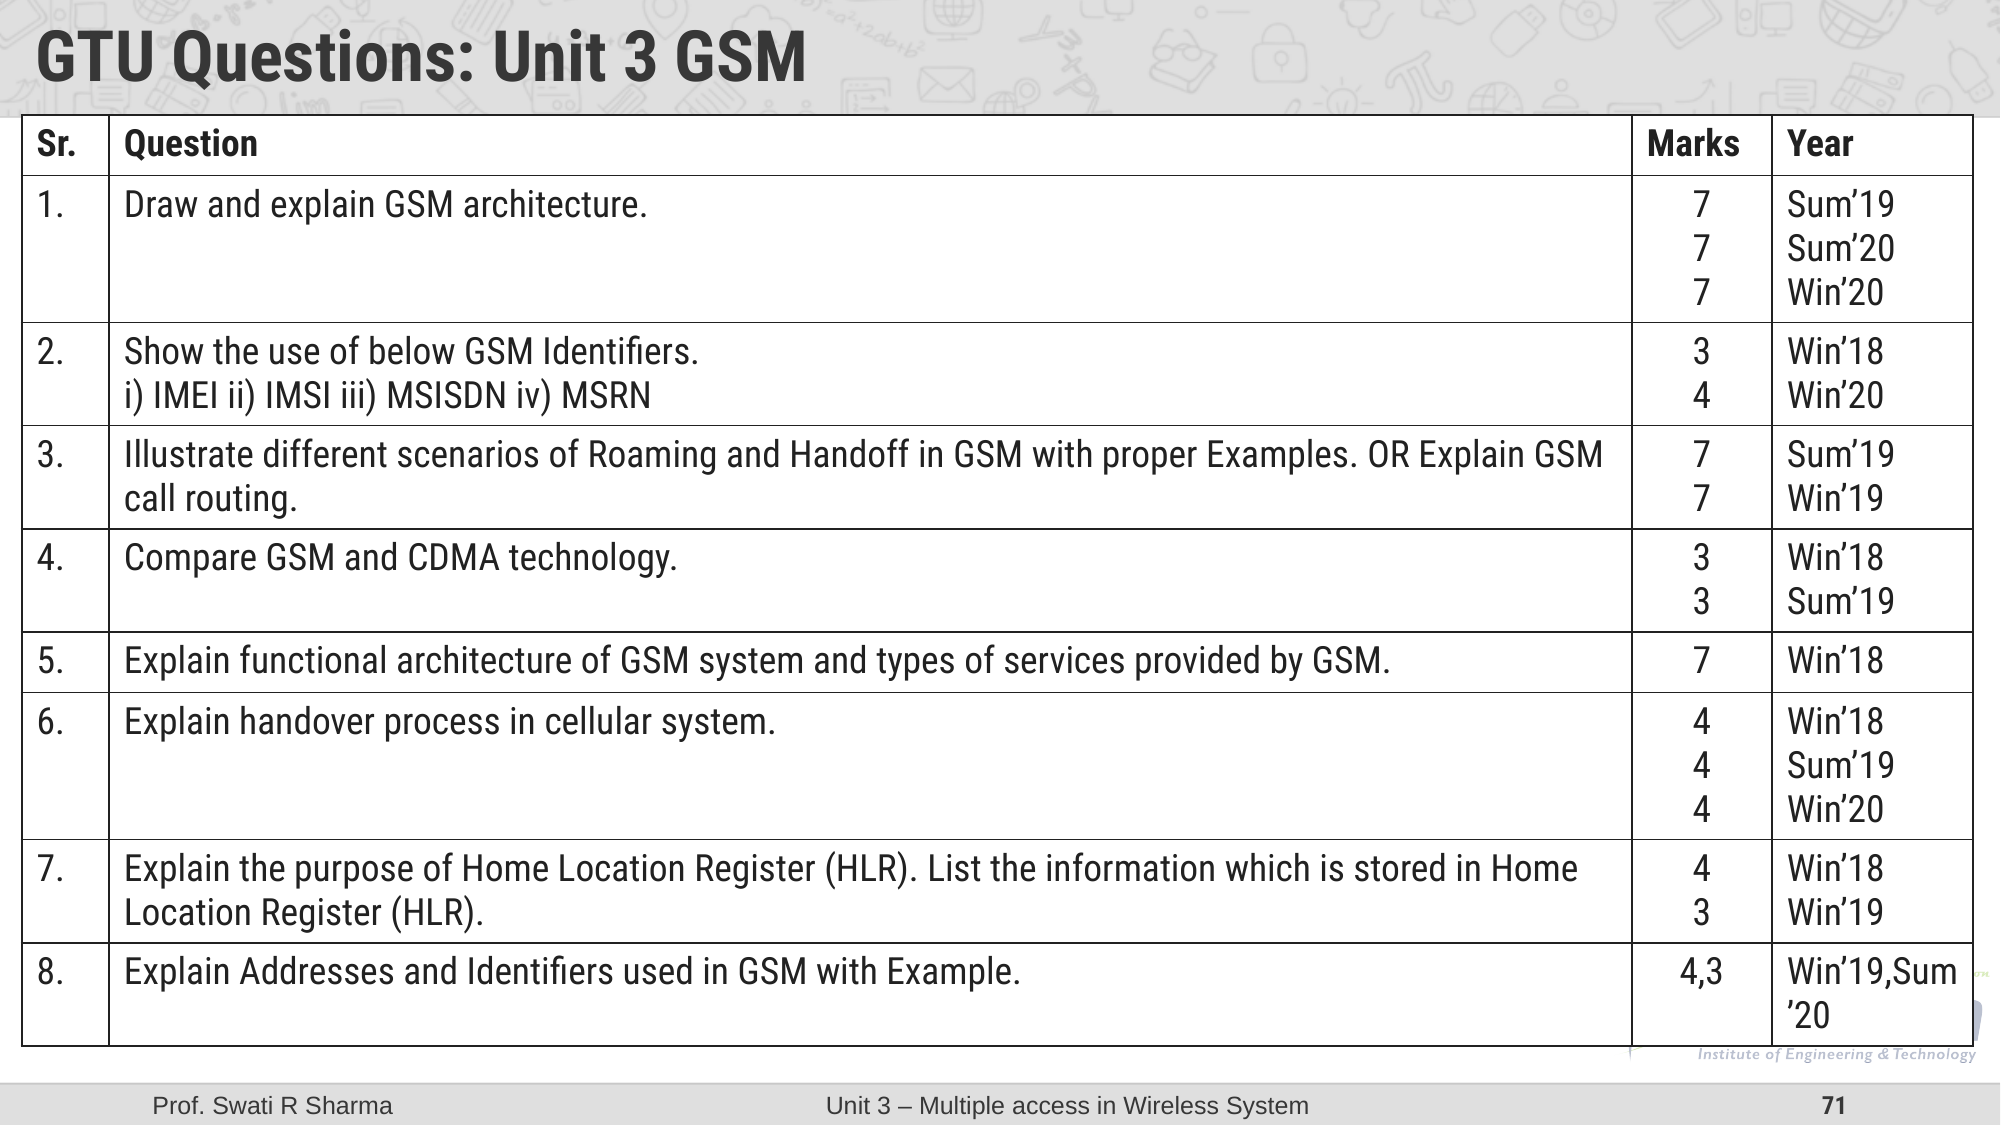

# GTU Questions: Unit 3 GSM
| Sr. | Question | Marks | Year |
| --- | --- | --- | --- |
| 1. | Draw and explain GSM architecture. | 7 7 7 | Sum’19 Sum’20 Win’20 |
| 2. | Show the use of below GSM Identifiers. i) IMEI ii) IMSI iii) MSISDN iv) MSRN | 3 4 | Win’18 Win’20 |
| 3. | Illustrate different scenarios of Roaming and Handoff in GSM with proper Examples. OR Explain GSM call routing. | 7 7 | Sum’19 Win’19 |
| 4. | Compare GSM and CDMA technology. | 3 3 | Win’18 Sum’19 |
| 5. | Explain functional architecture of GSM system and types of services provided by GSM. | 7 | Win’18 |
| 6. | Explain handover process in cellular system. | 4 4 4 | Win’18 Sum’19 Win’20 |
| 7. | Explain the purpose of Home Location Register (HLR). List the information which is stored in Home Location Register (HLR). | 4 3 | Win’18 Win’19 |
| 8. | Explain Addresses and Identifiers used in GSM with Example. | 4,3 | Win’19,Sum’20 |